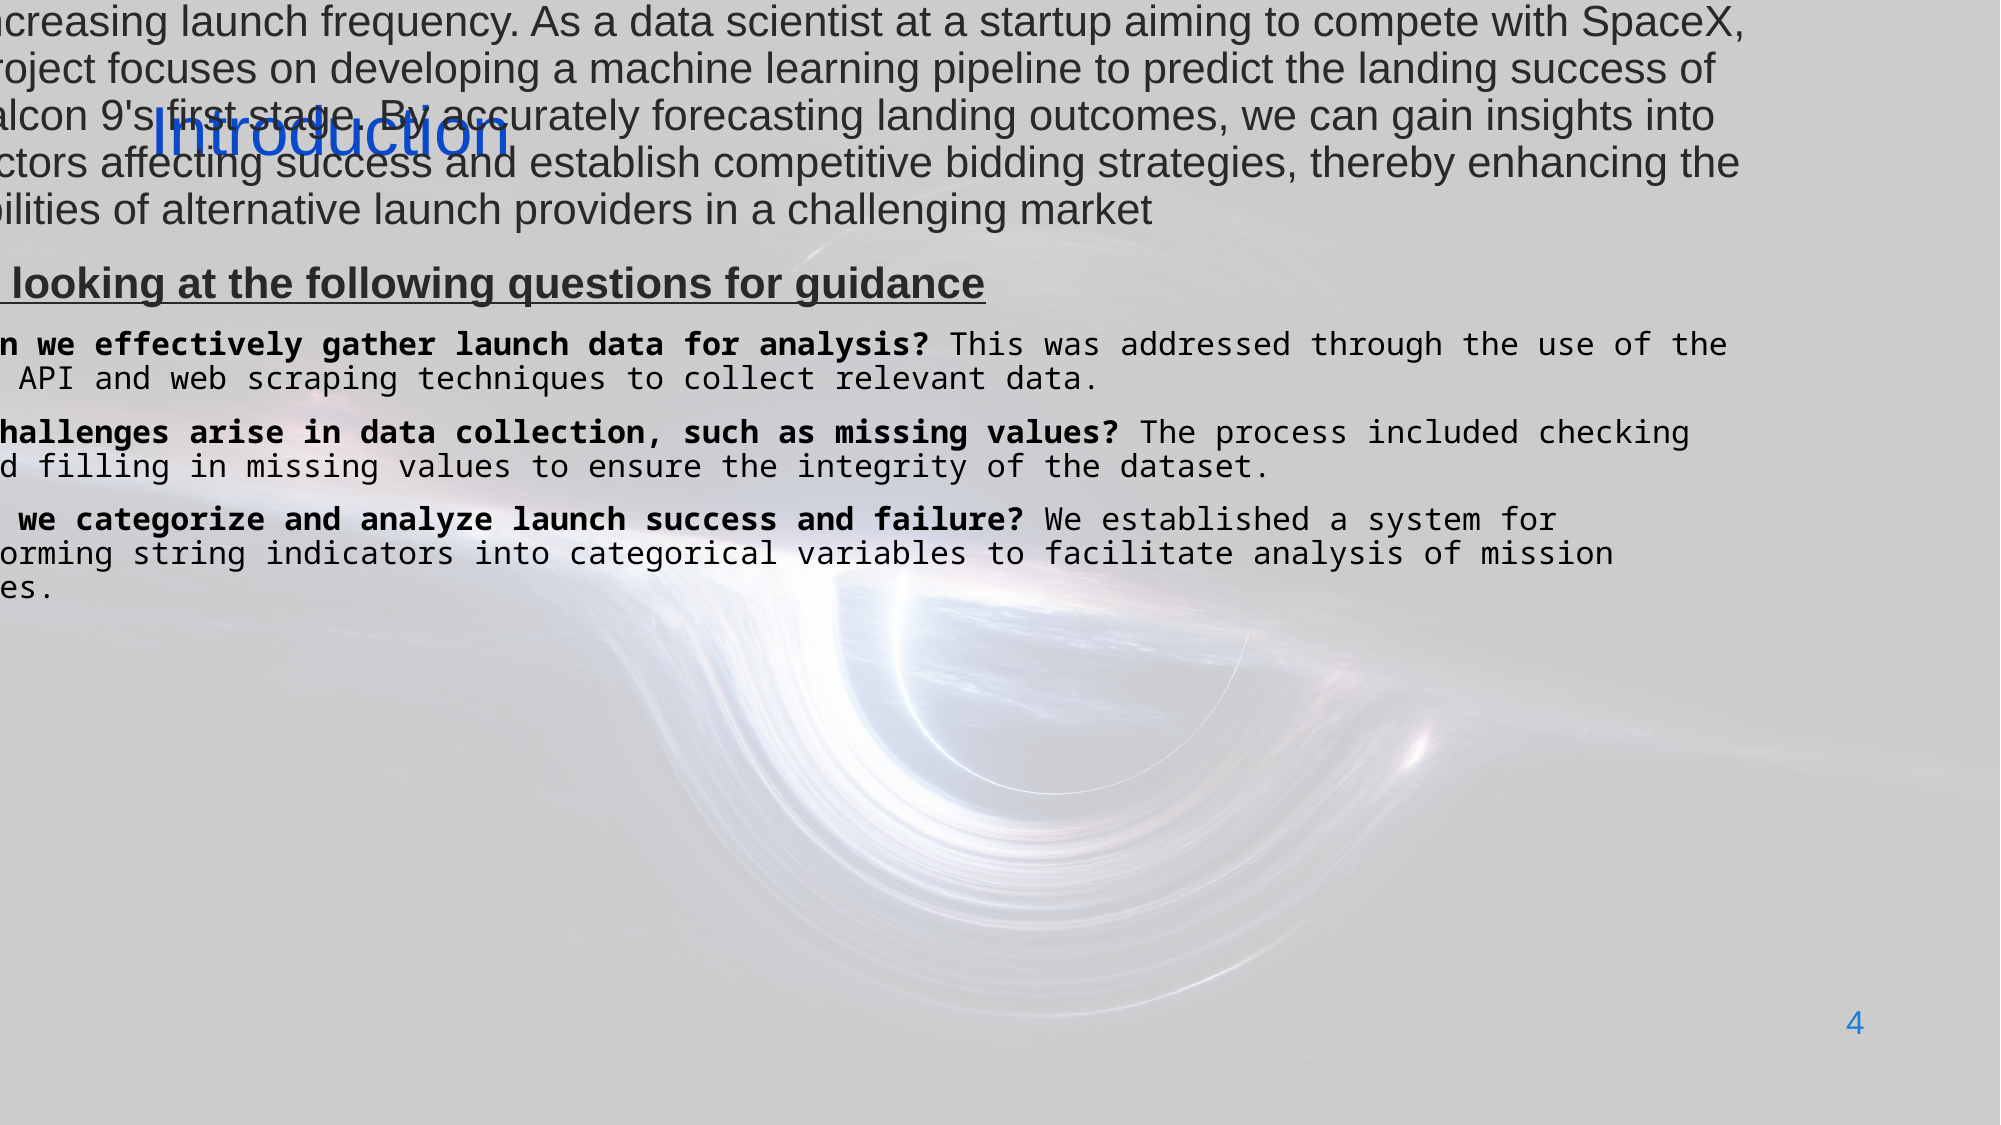

Project background and context
SpaceX has revolutionized the aerospace industry with its Falcon 9 rocket, offered at a competitive price of $62 million per launch, significantly undercutting traditional providers that charge over $165 million. This cost advantage stems from SpaceX's innovative approach to rocket reuse, allowing the company to land and refurbish the first stage, thus reducing expenses and increasing launch frequency. As a data scientist at a startup aiming to compete with SpaceX, this project focuses on developing a machine learning pipeline to predict the landing success of the Falcon 9's first stage. By accurately forecasting landing outcomes, we can gain insights into the factors affecting success and establish competitive bidding strategies, thereby enhancing the capabilities of alternative launch providers in a challenging market
Started looking at the following questions for guidance
How can we effectively gather launch data for analysis? This was addressed through the use of the SpaceX API and web scraping techniques to collect relevant data.
What challenges arise in data collection, such as missing values? The process included checking for and filling in missing values to ensure the integrity of the dataset.
How do we categorize and analyze launch success and failure? We established a system for transforming string indicators into categorical variables to facilitate analysis of mission outcomes.

Introduction
4